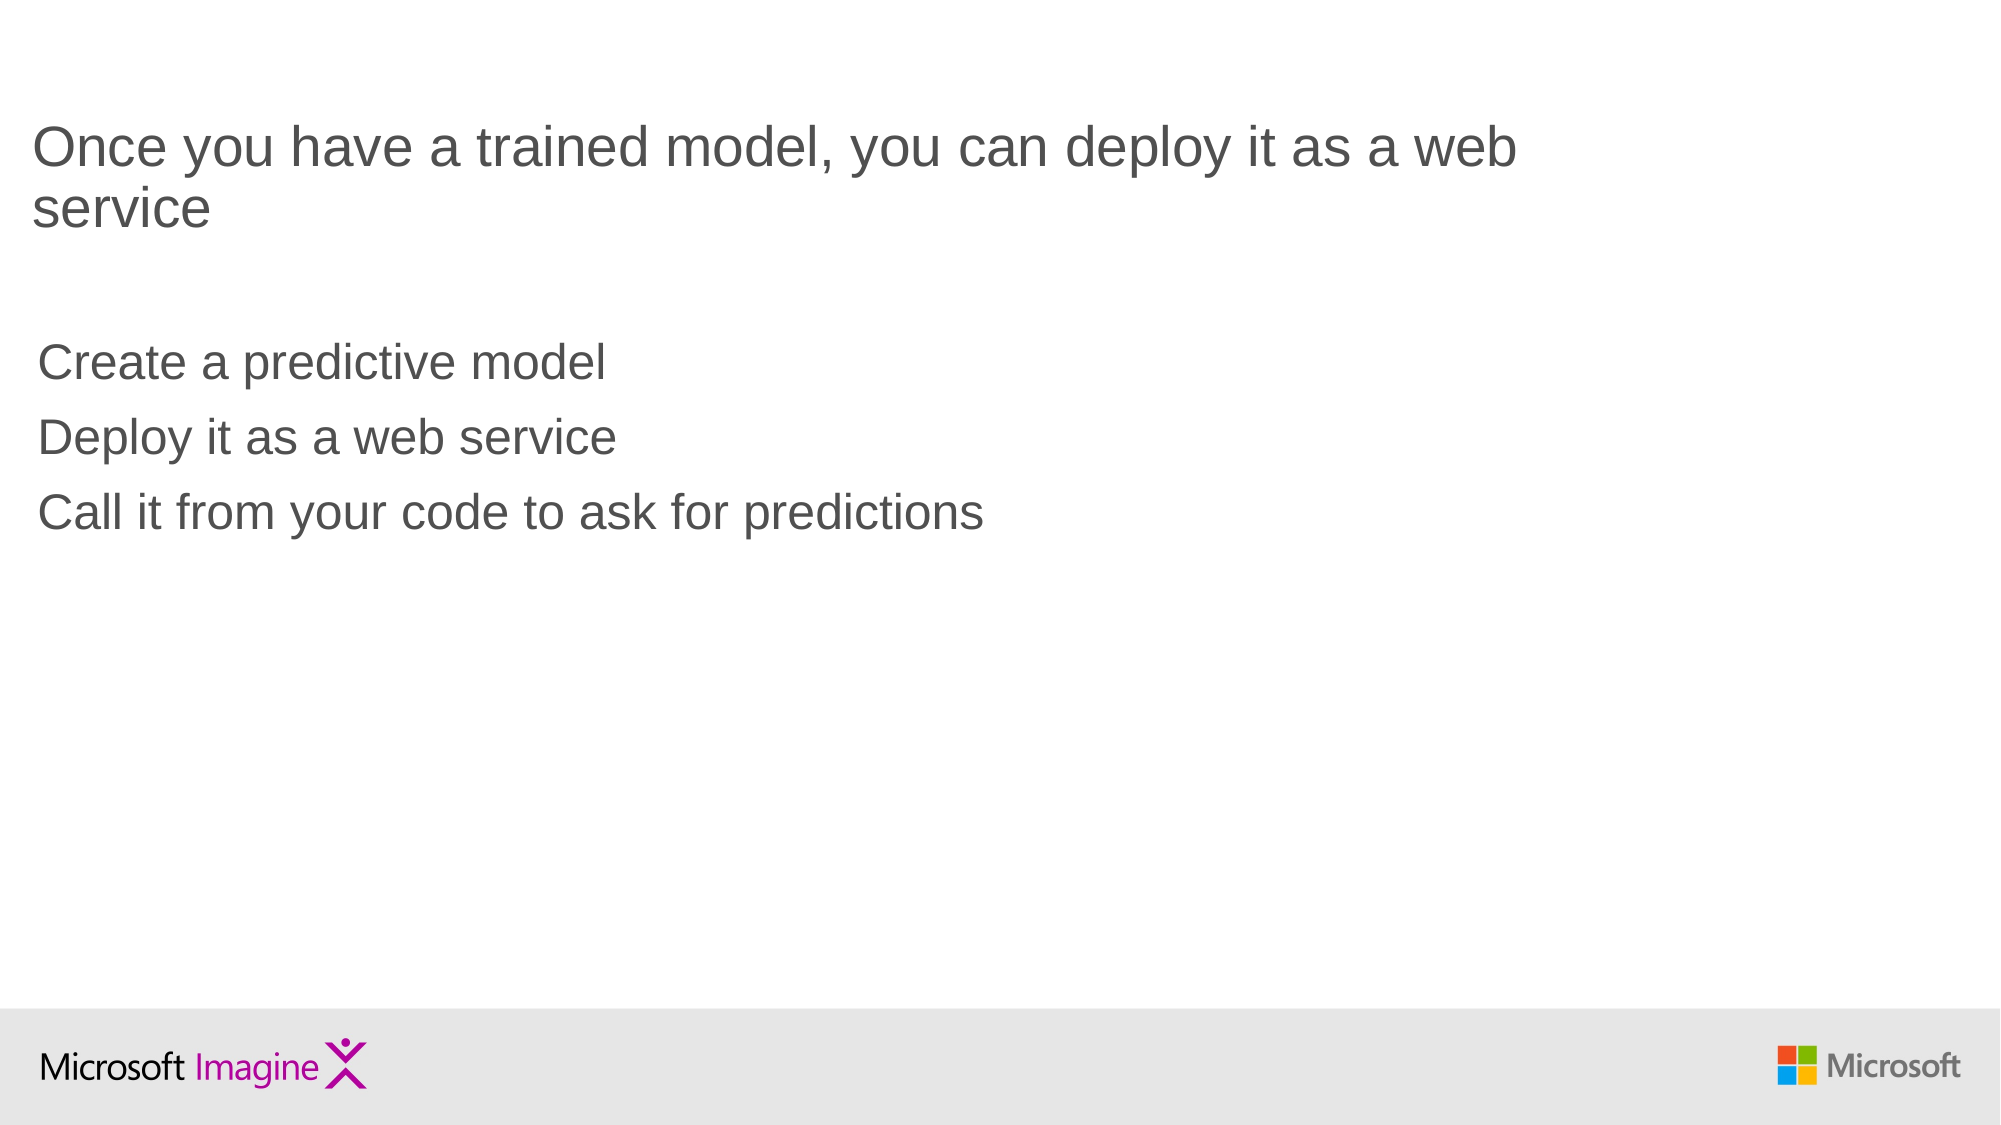

# Once you have a trained model, you can deploy it as a web service

Create a predictive model
Deploy it as a web service
Call it from your code to ask for predictions